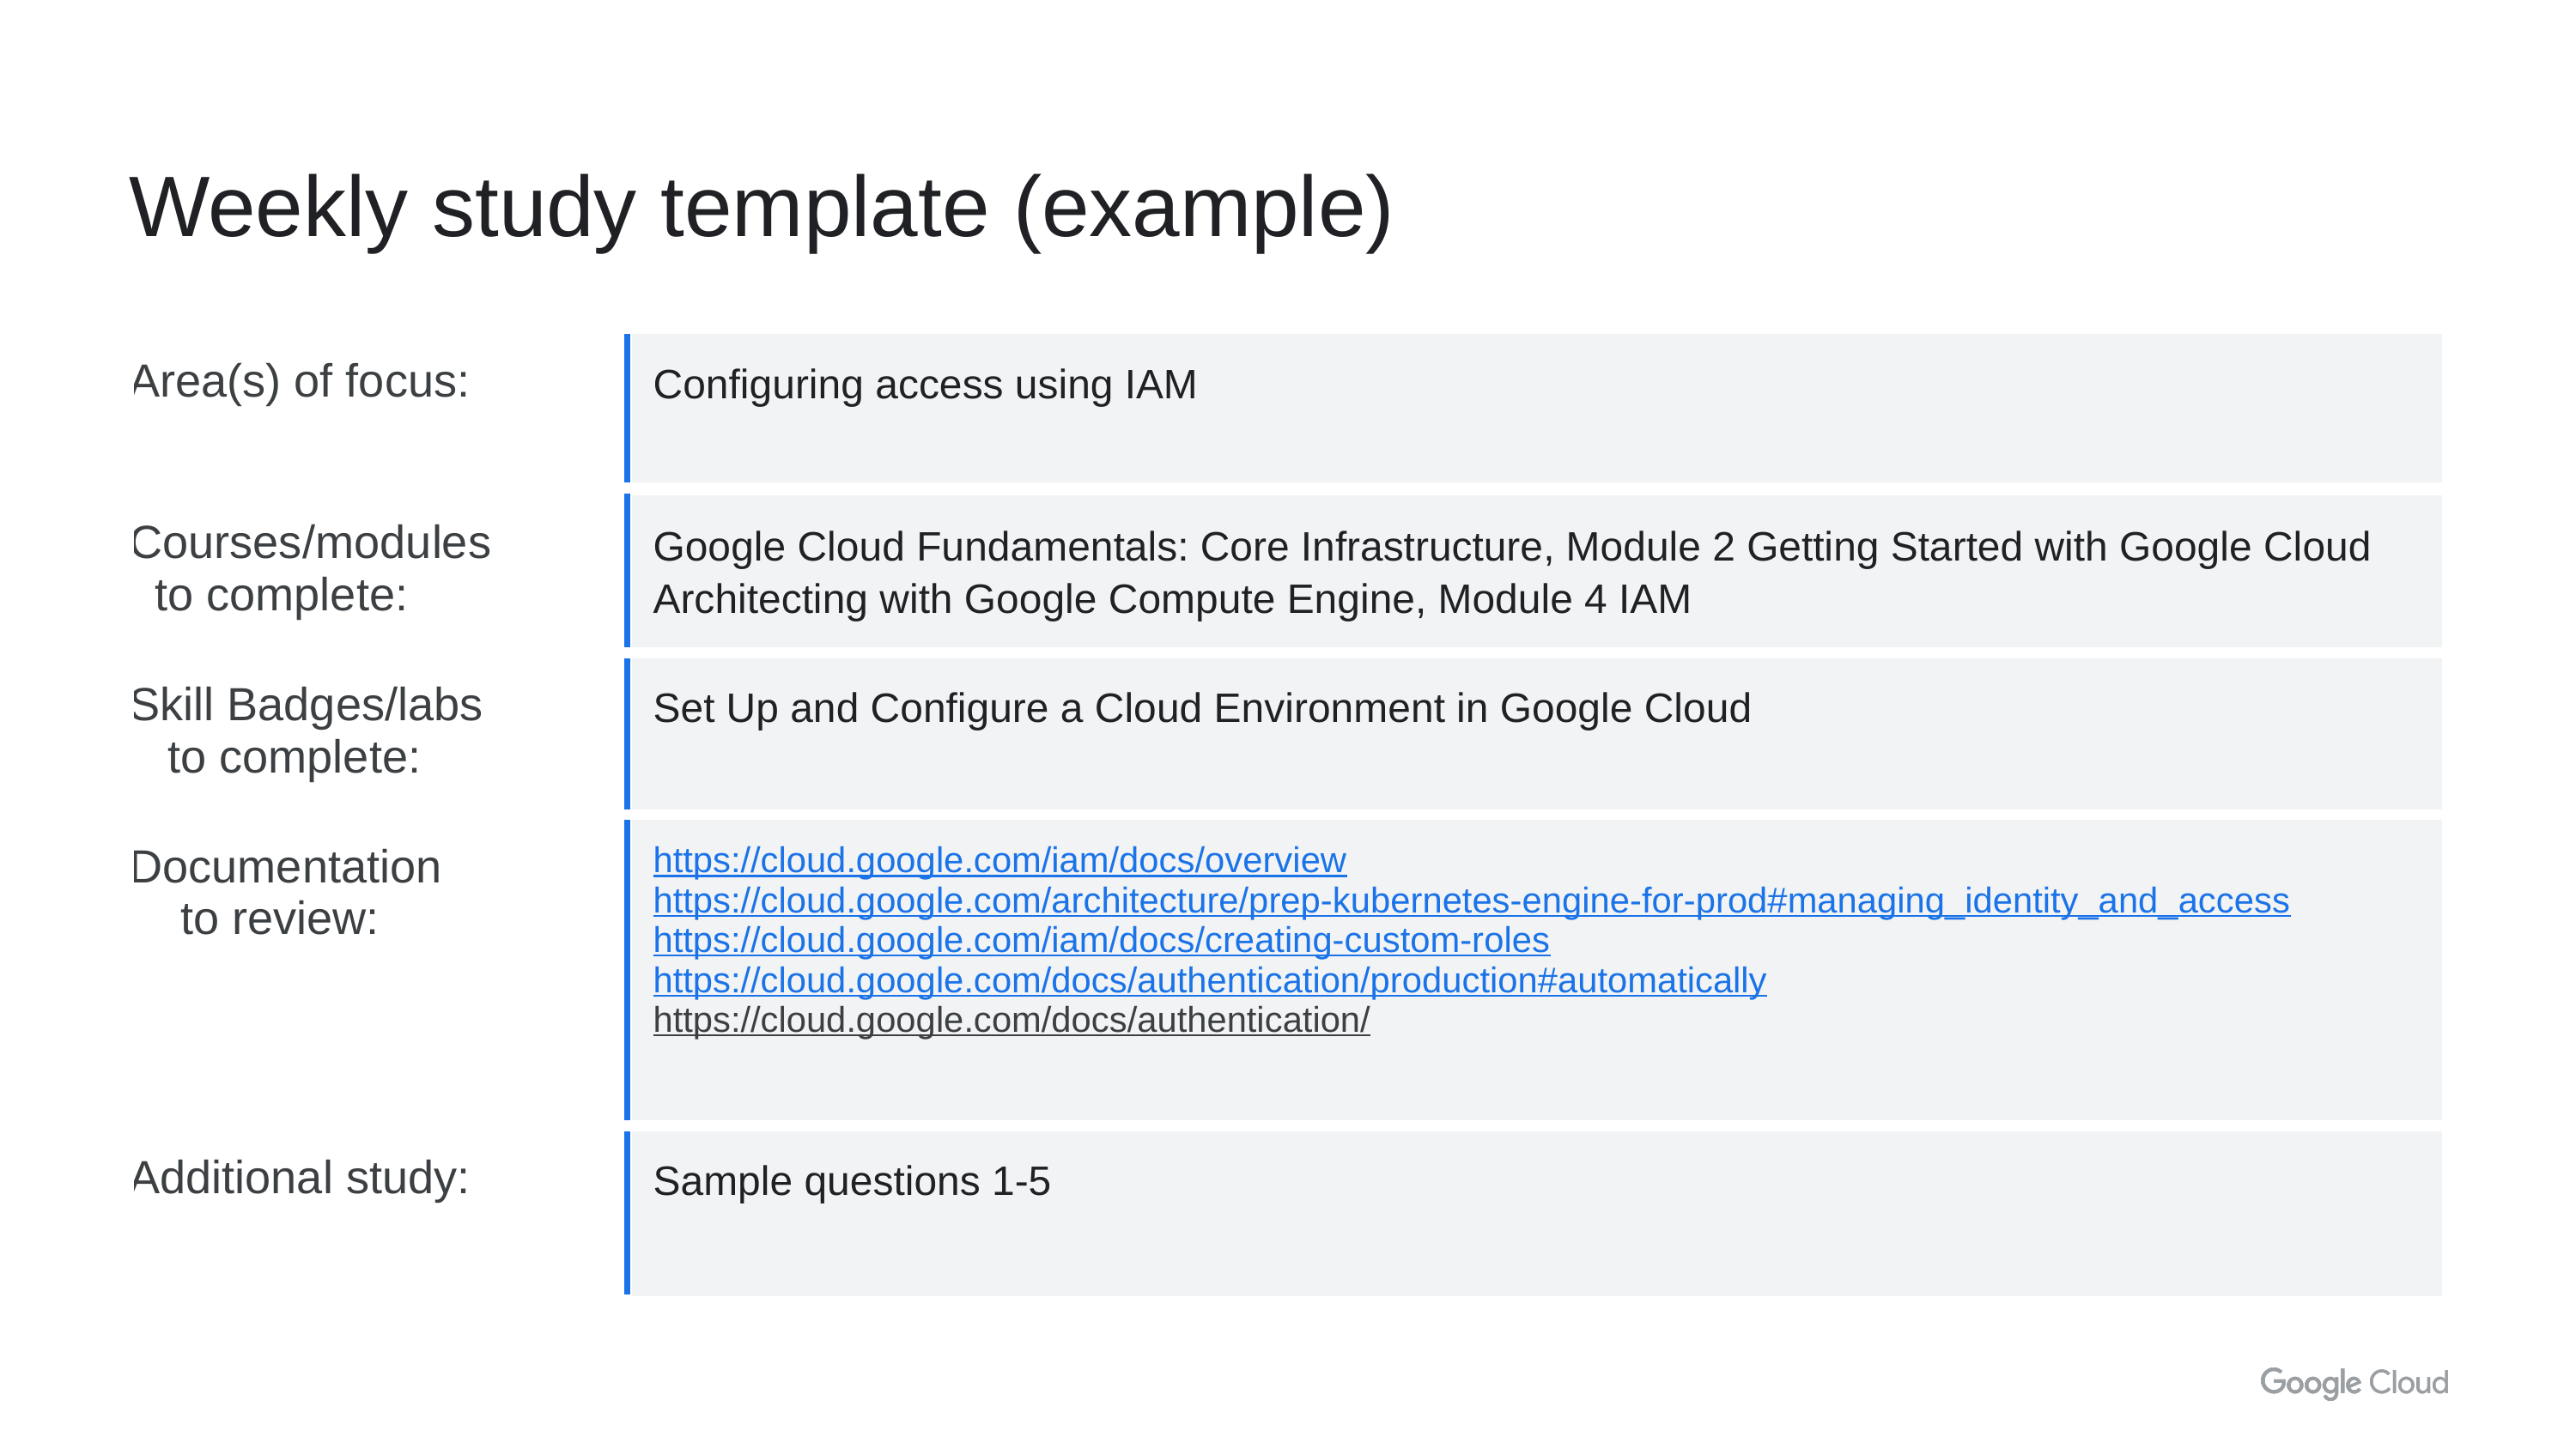

Weekly study template (example)
| Area(s) of focus: | Configuring access using IAM |
| --- | --- |
| Courses/modules to complete: | Google Cloud Fundamentals: Core Infrastructure, Module 2 Getting Started with Google Cloud Architecting with Google Compute Engine, Module 4 IAM |
| Skill Badges/labs to complete: | Set Up and Configure a Cloud Environment in Google Cloud |
| Documentation to review: | https://cloud.google.com/iam/docs/overview https://cloud.google.com/architecture/prep-kubernetes-engine-for-prod#managing\_identity\_and\_access https://cloud.google.com/iam/docs/creating-custom-roles https://cloud.google.com/docs/authentication/production#automatically https://cloud.google.com/docs/authentication/ |
| Additional study: | Sample questions 1-5 |